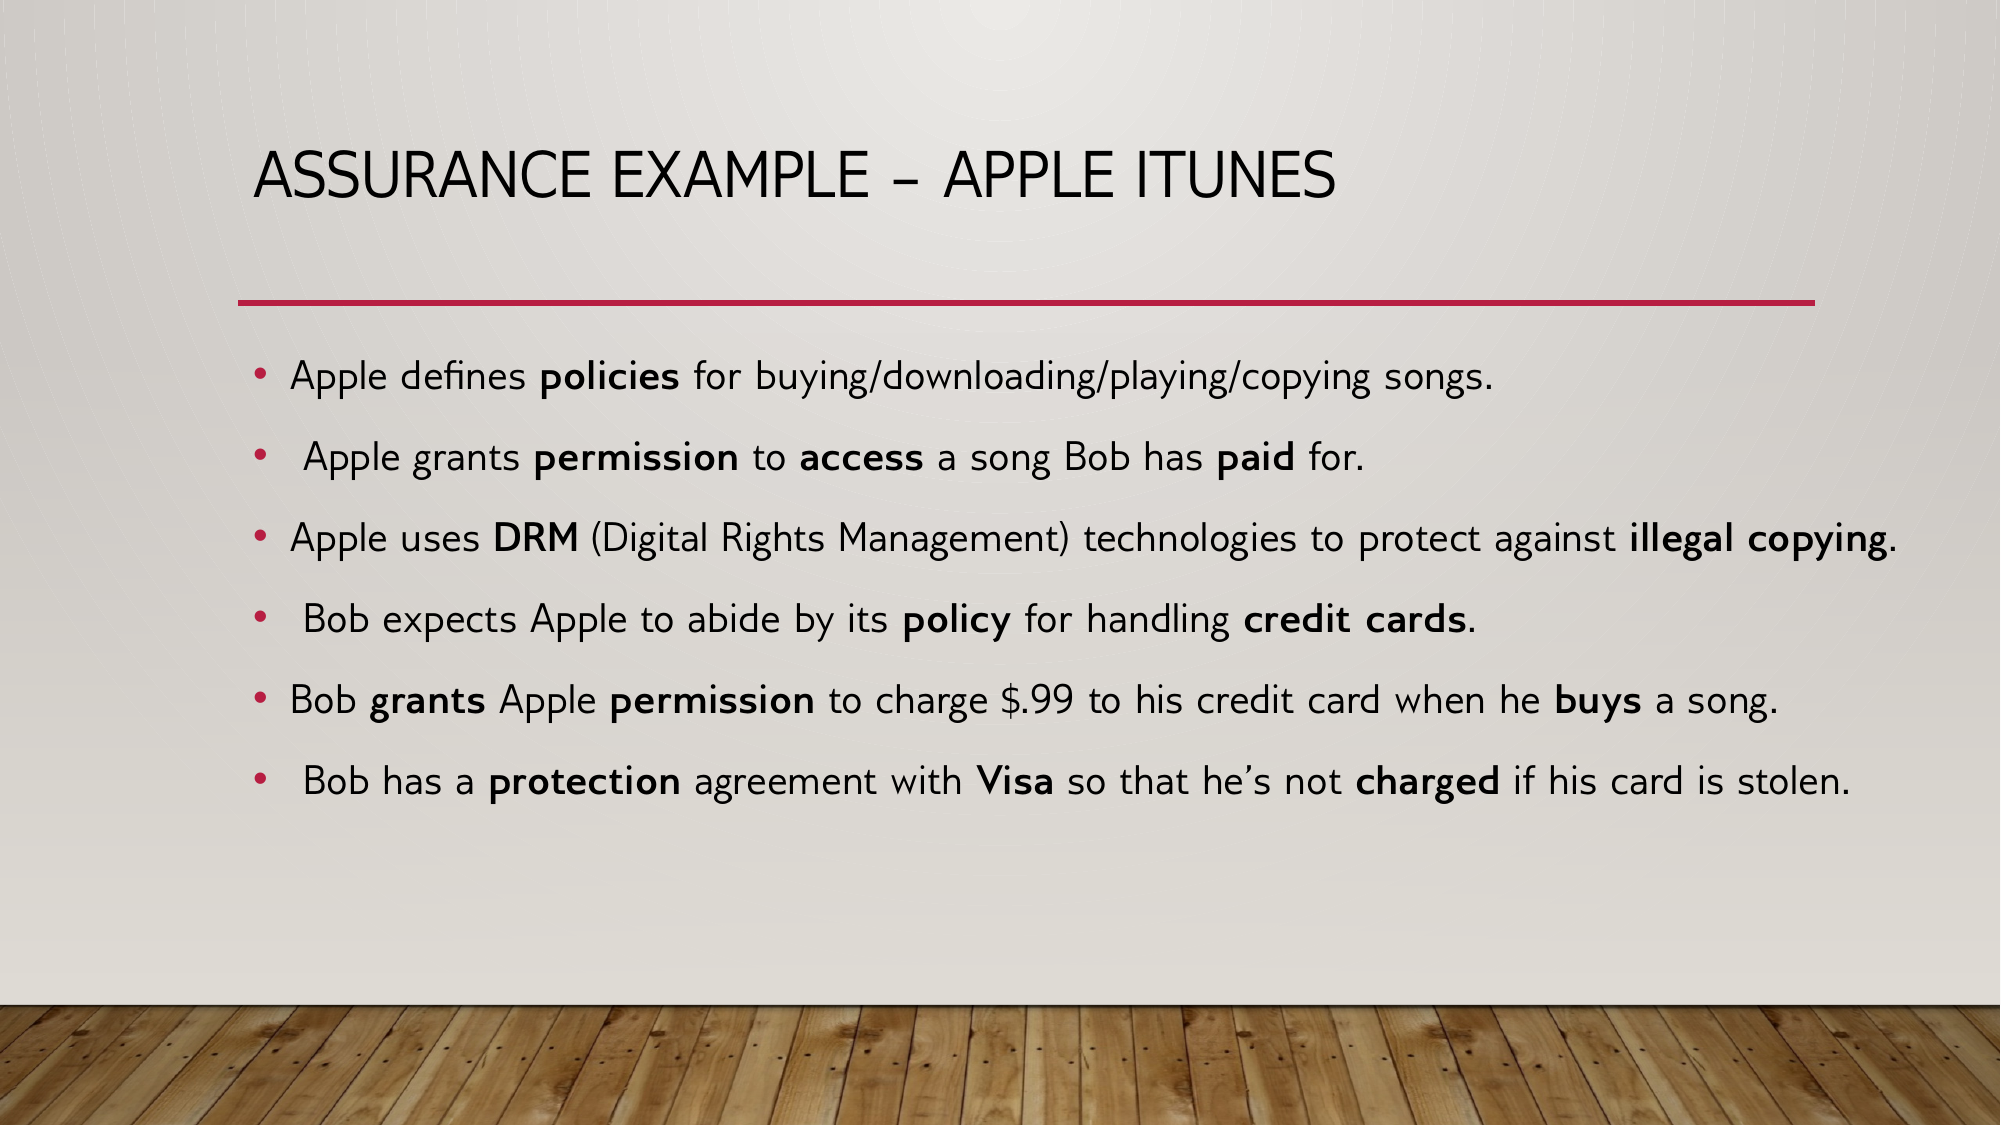

# Assurance Example – Apple itunes
Apple defines policies for buying/downloading/playing/copying songs.
 Apple grants permission to access a song Bob has paid for.
Apple uses DRM (Digital Rights Management) technologies to protect against illegal copying.
 Bob expects Apple to abide by its policy for handling credit cards.
Bob grants Apple permission to charge $.99 to his credit card when he buys a song.
 Bob has a protection agreement with Visa so that he’s not charged if his card is stolen.